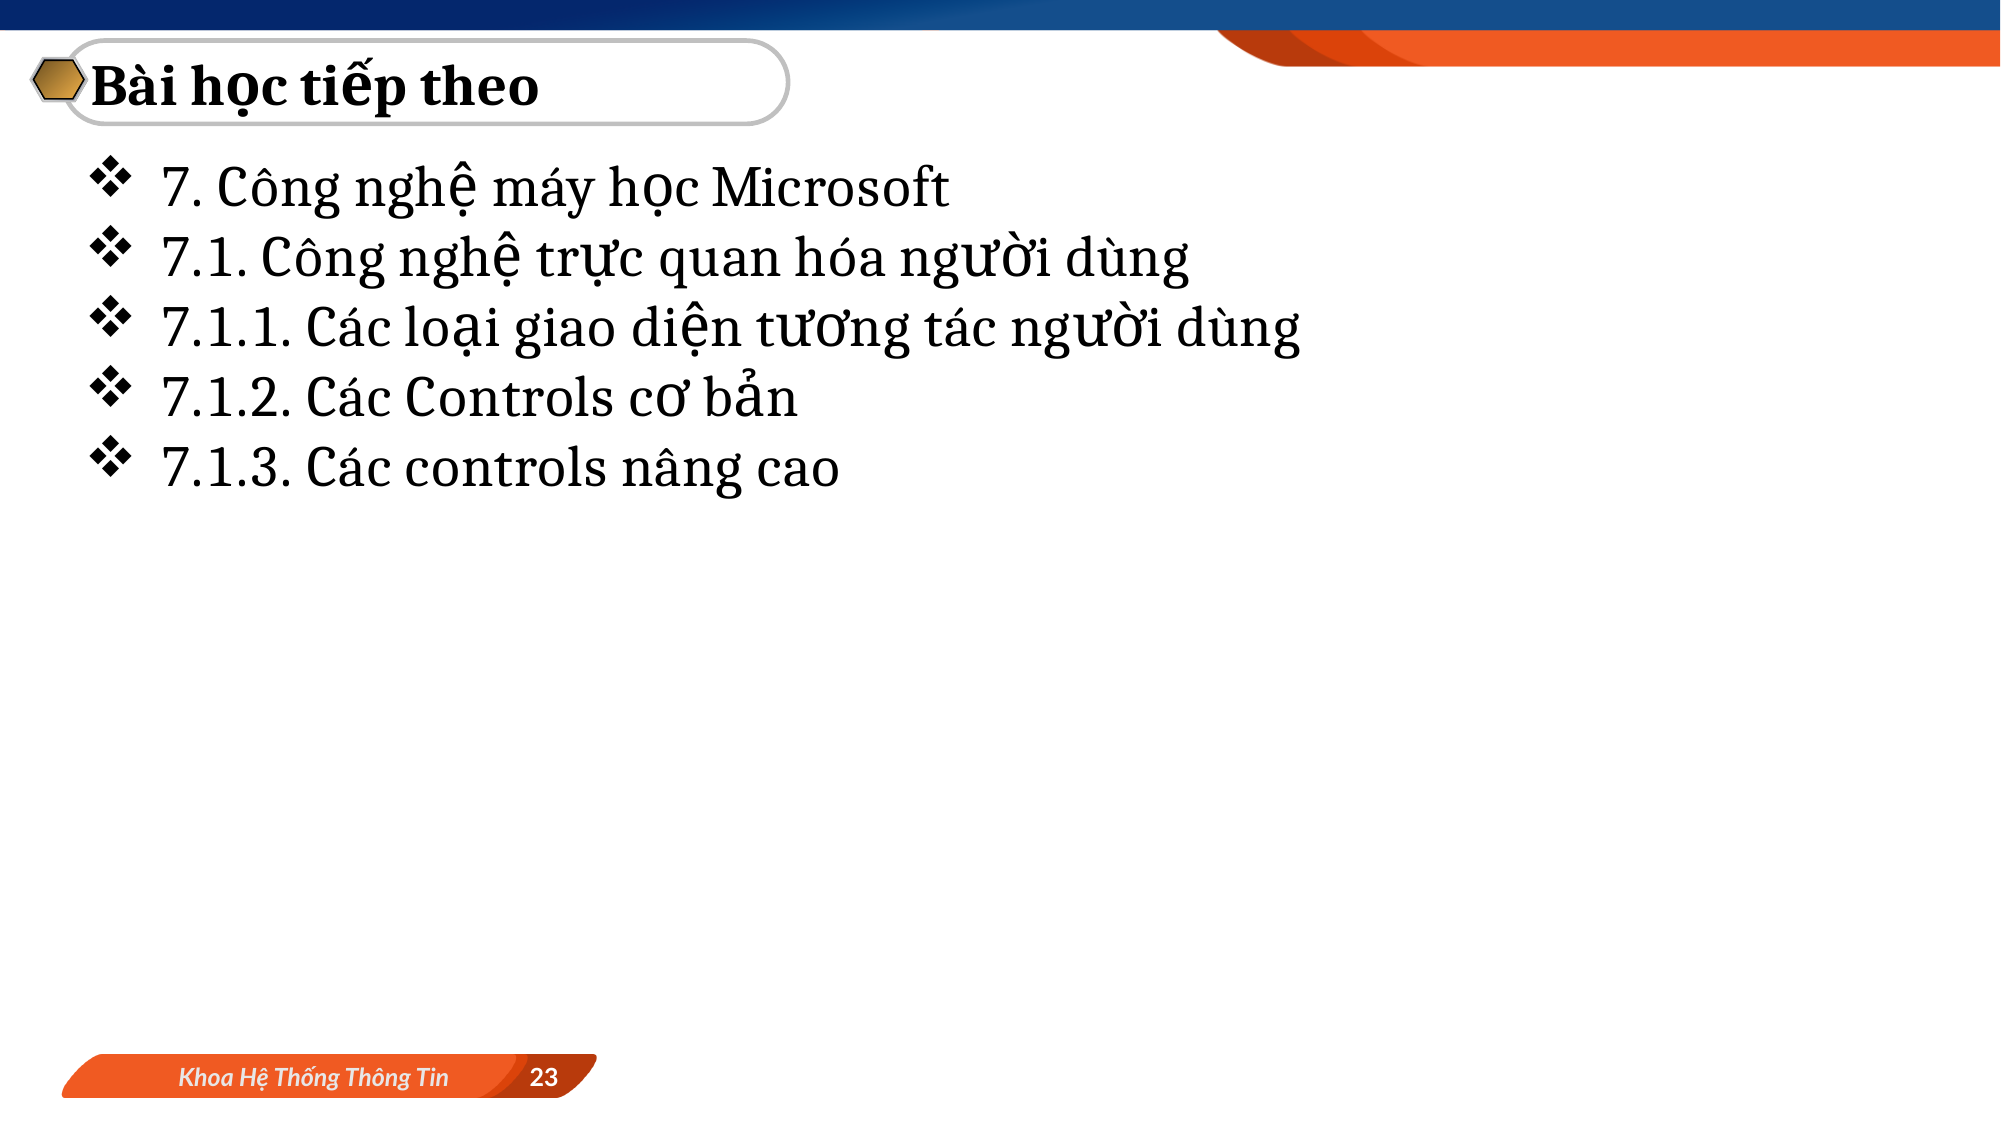

Bài học tiếp theo

7. Công nghệ máy học Microsoft
7.1. Công nghệ trực quan hóa người dùng
7.1.1. Các loại giao diện tương tác người dùng
7.1.2. Các Controls cơ bản
7.1.3. Các controls nâng cao
23
Khoa Hệ Thống Thông Tin